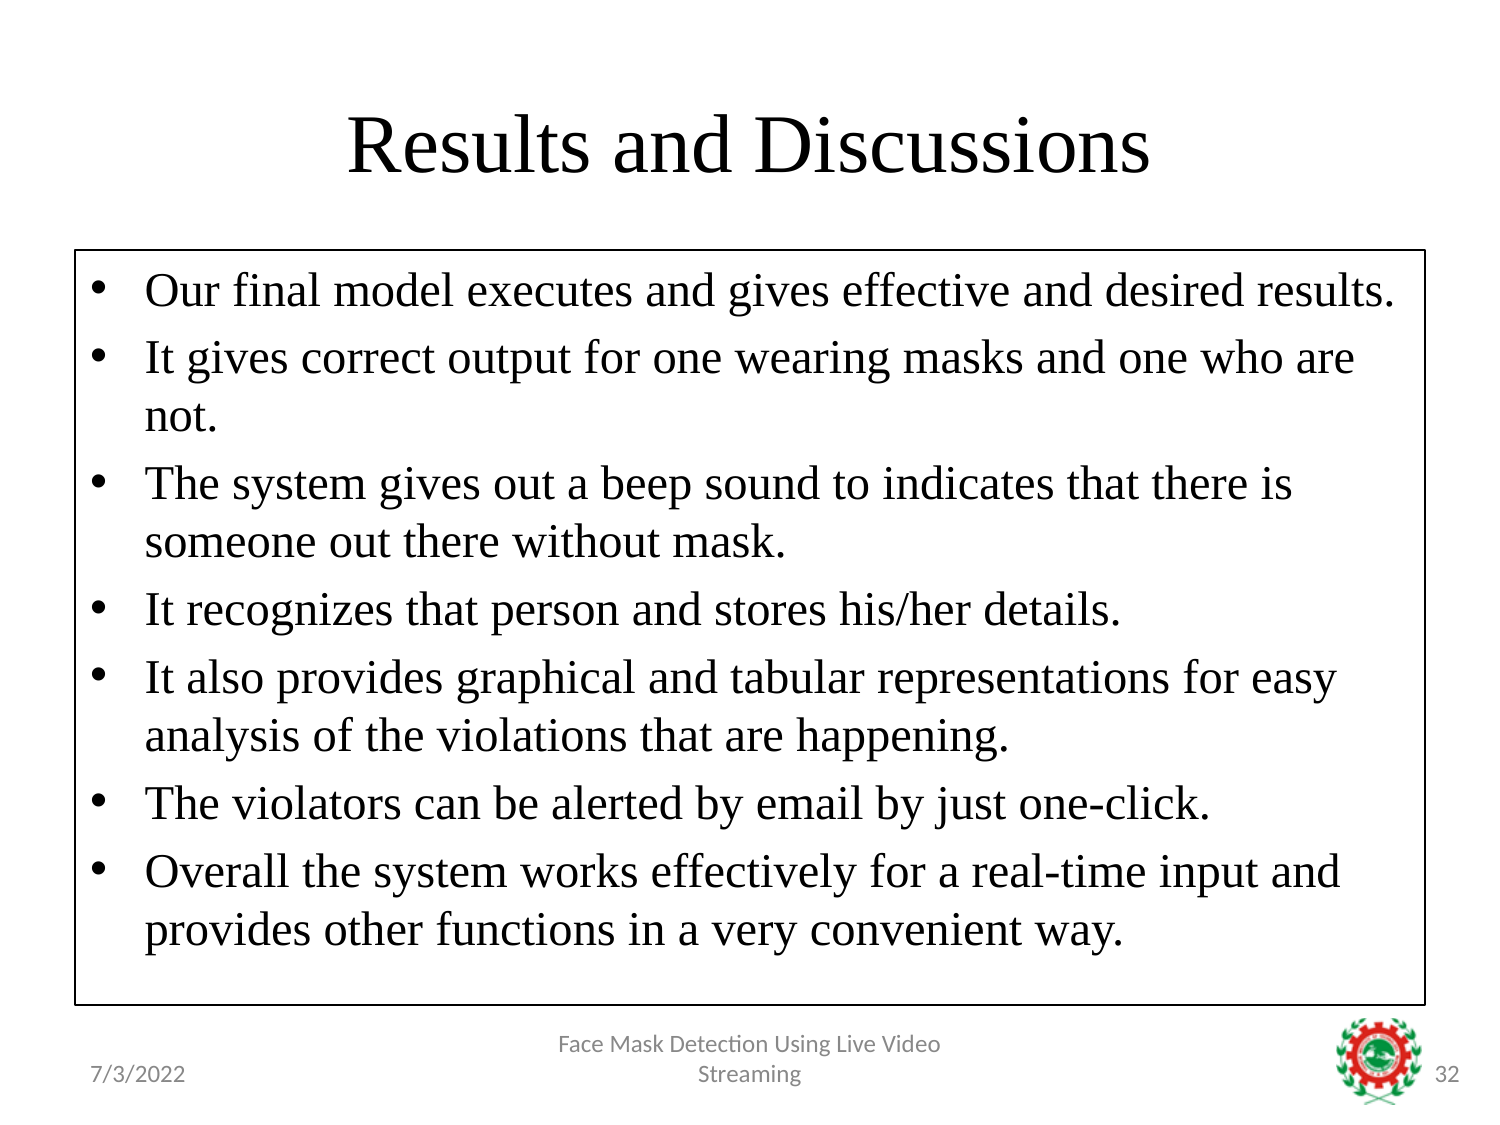

# Results and Discussions
Our final model executes and gives effective and desired results.
It gives correct output for one wearing masks and one who are not.
The system gives out a beep sound to indicates that there is someone out there without mask.
It recognizes that person and stores his/her details.
It also provides graphical and tabular representations for easy analysis of the violations that are happening.
The violators can be alerted by email by just one-click.
Overall the system works effectively for a real-time input and provides other functions in a very convenient way.
7/3/2022
Face Mask Detection Using Live Video Streaming

32